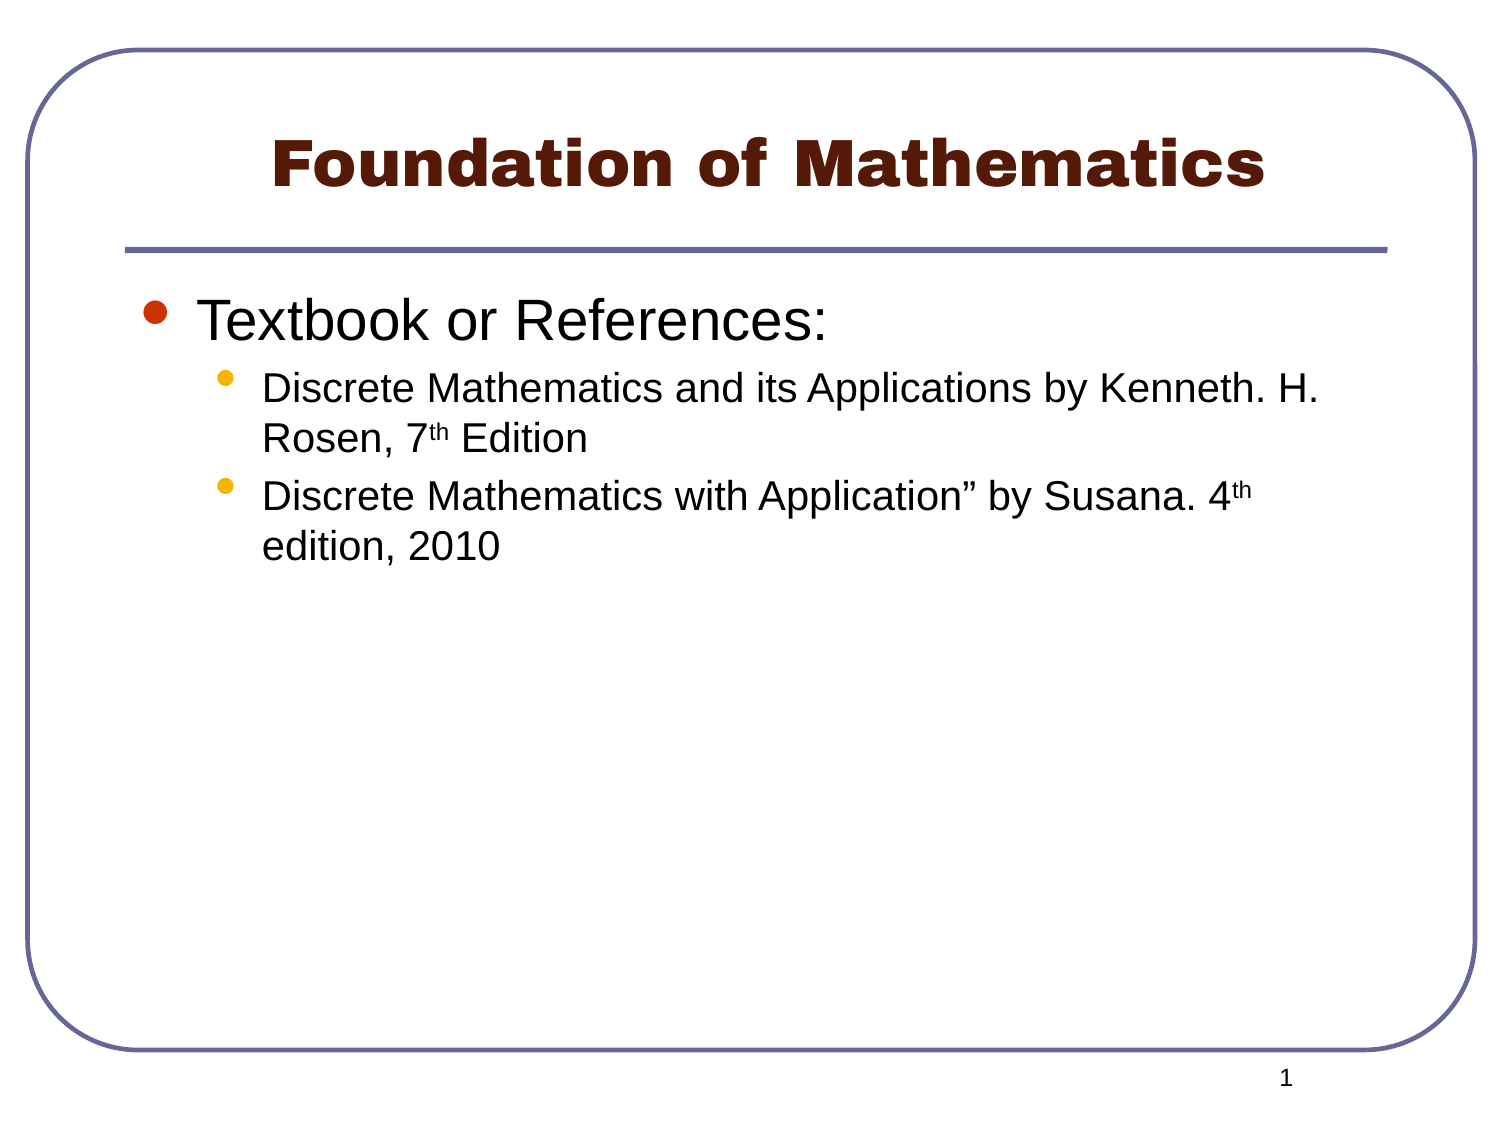

# Foundation of Mathematics
Textbook or References:
Discrete Mathematics and its Applications by Kenneth. H. Rosen, 7th Edition
Discrete Mathematics with Application” by Susana. 4th edition, 2010